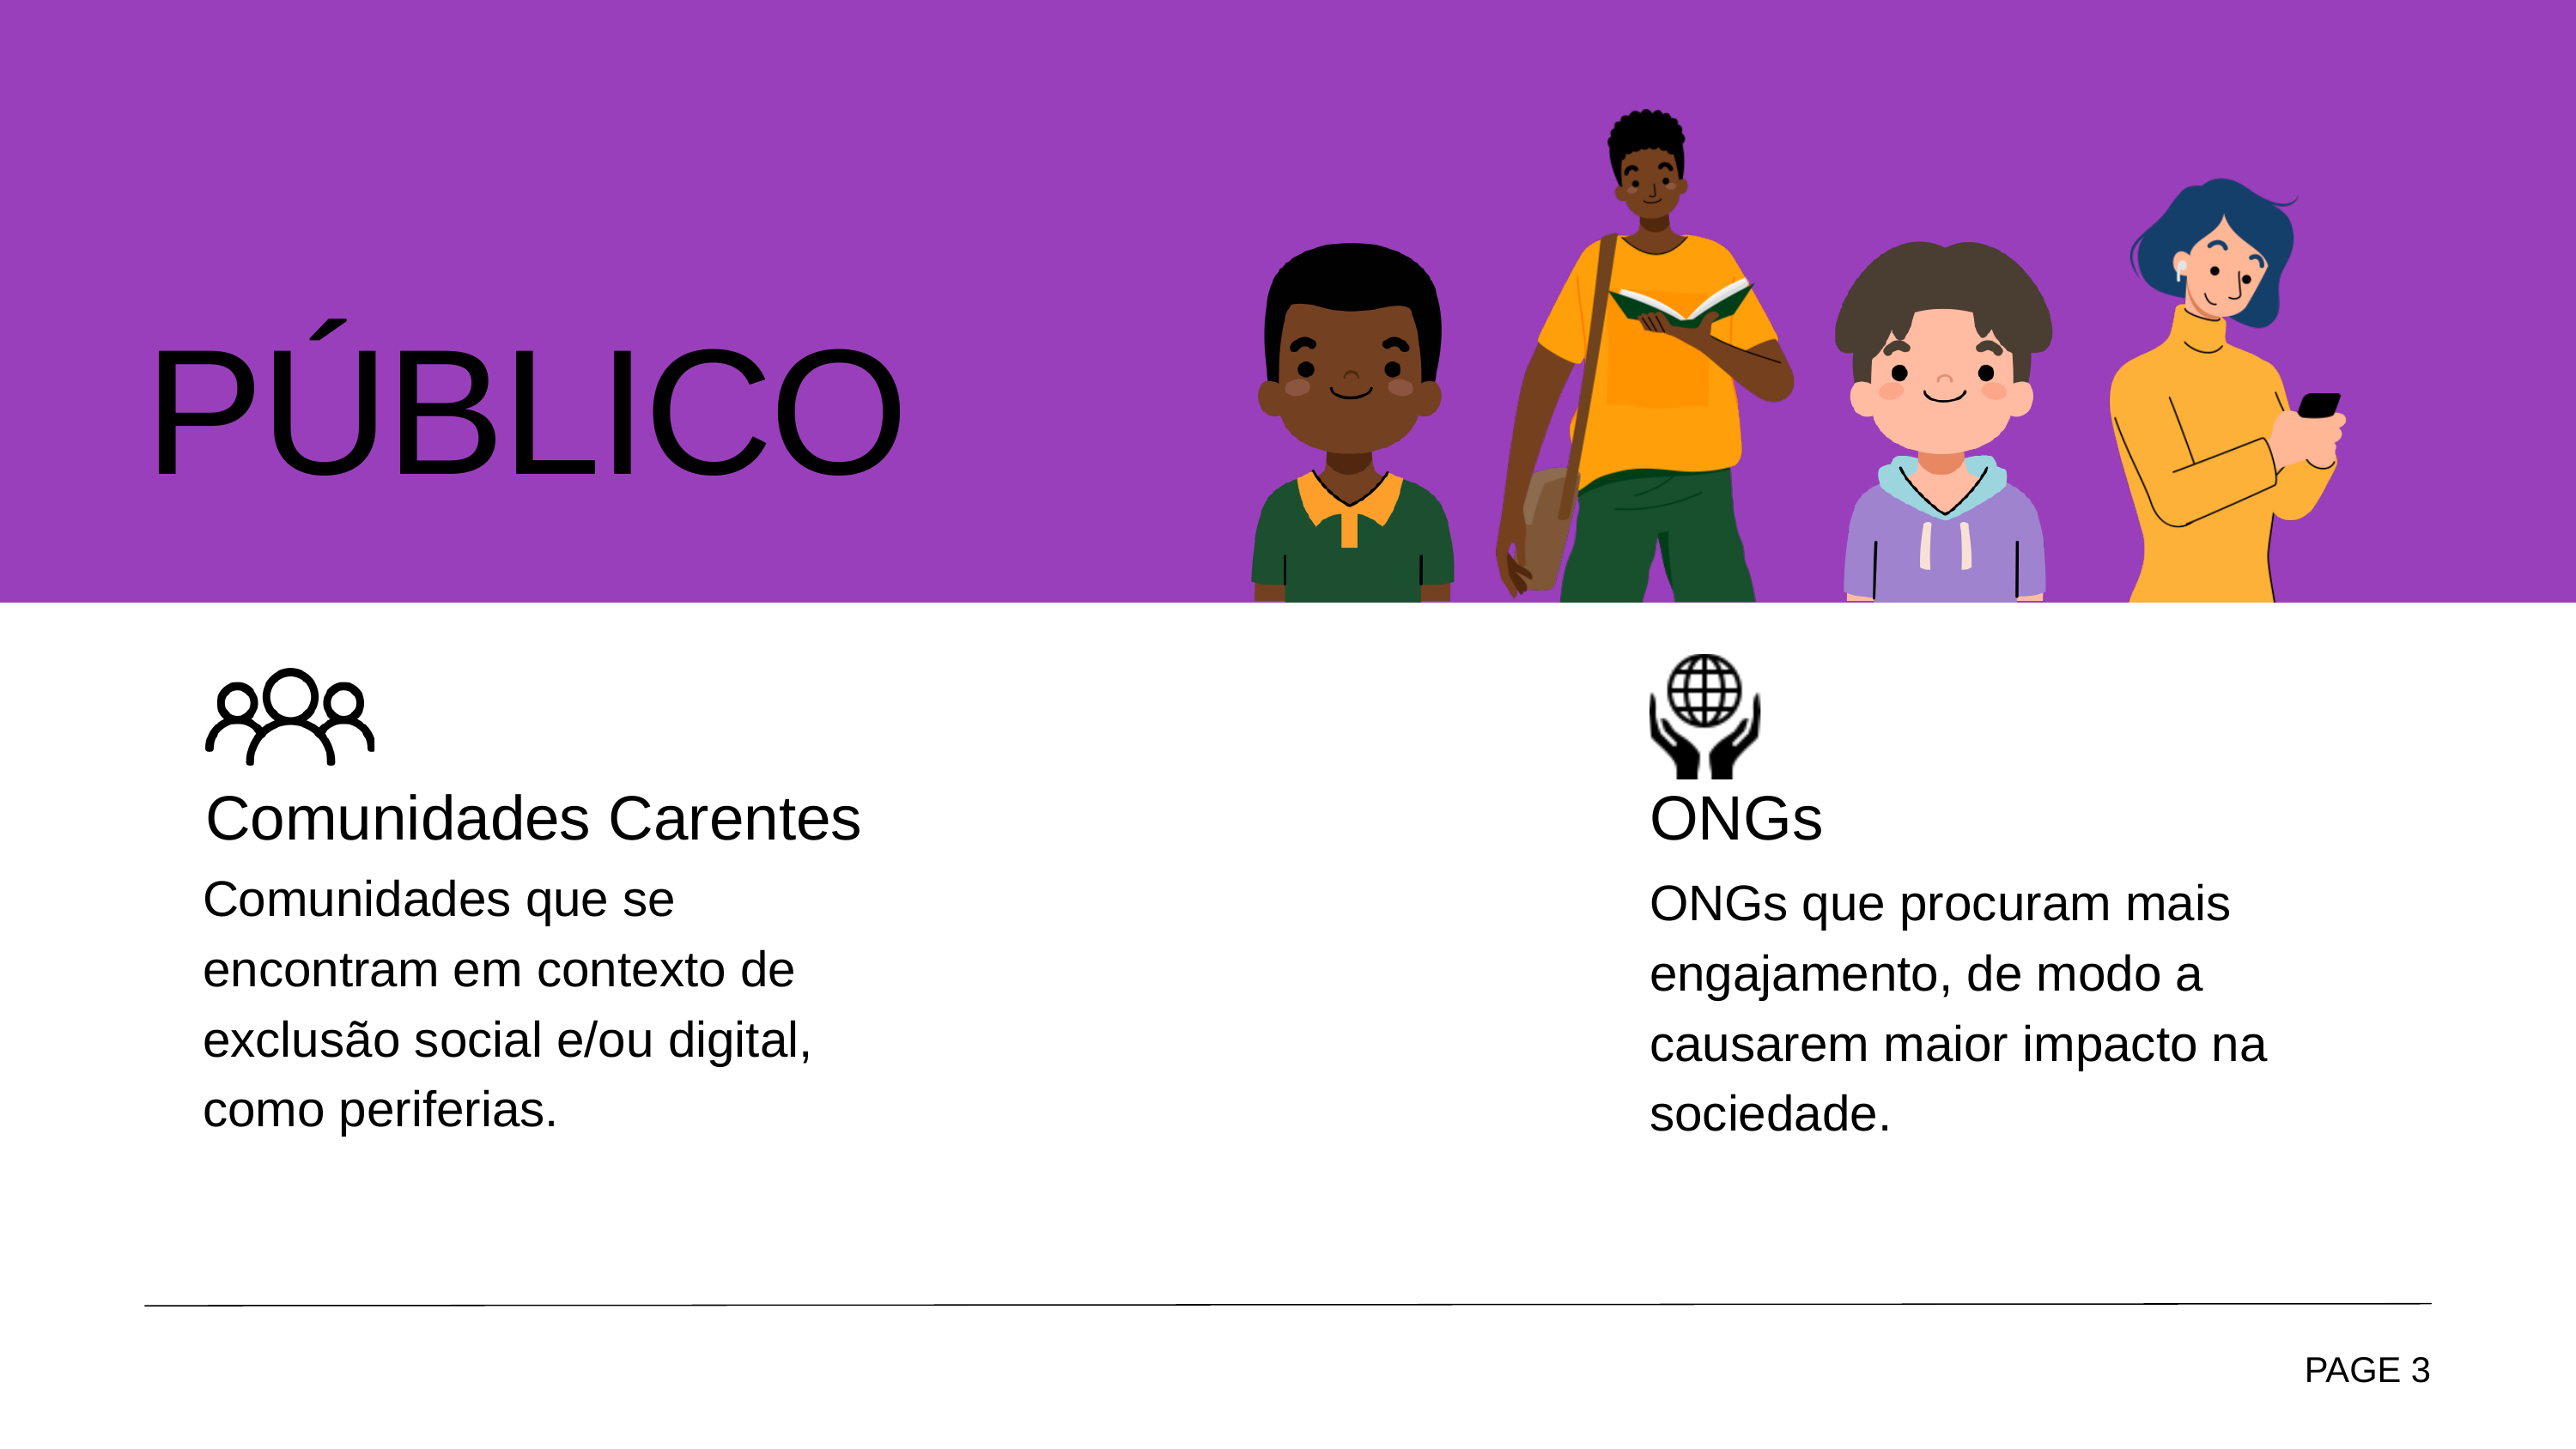

PÚBLICO

Comunidades Carentes
ONGs
Comunidades que se encontram em contexto de exclusão social e/ou digital, como periferias.
ONGs que procuram mais engajamento, de modo a causarem maior impacto na sociedade.

PAGE 3